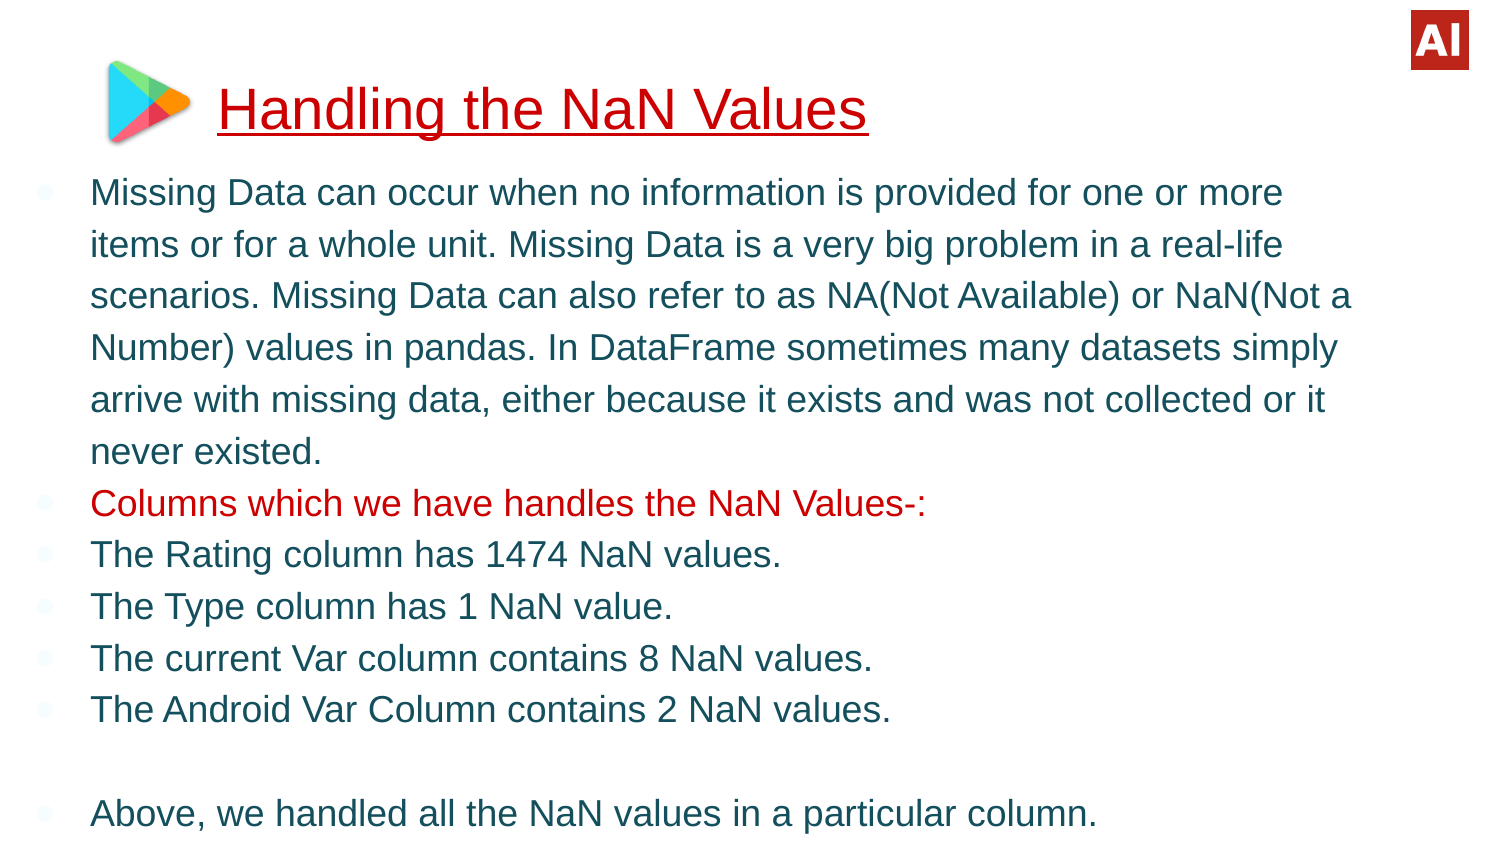

# Handling the NaN Values
Missing Data can occur when no information is provided for one or more items or for a whole unit. Missing Data is a very big problem in a real-life scenarios. Missing Data can also refer to as NA(Not Available) or NaN(Not a Number) values in pandas. In DataFrame sometimes many datasets simply arrive with missing data, either because it exists and was not collected or it never existed.
Columns which we have handles the NaN Values-:
The Rating column has 1474 NaN values.
The Type column has 1 NaN value.
The current Var column contains 8 NaN values.
The Android Var Column contains 2 NaN values.

Above, we handled all the NaN values in a particular column.